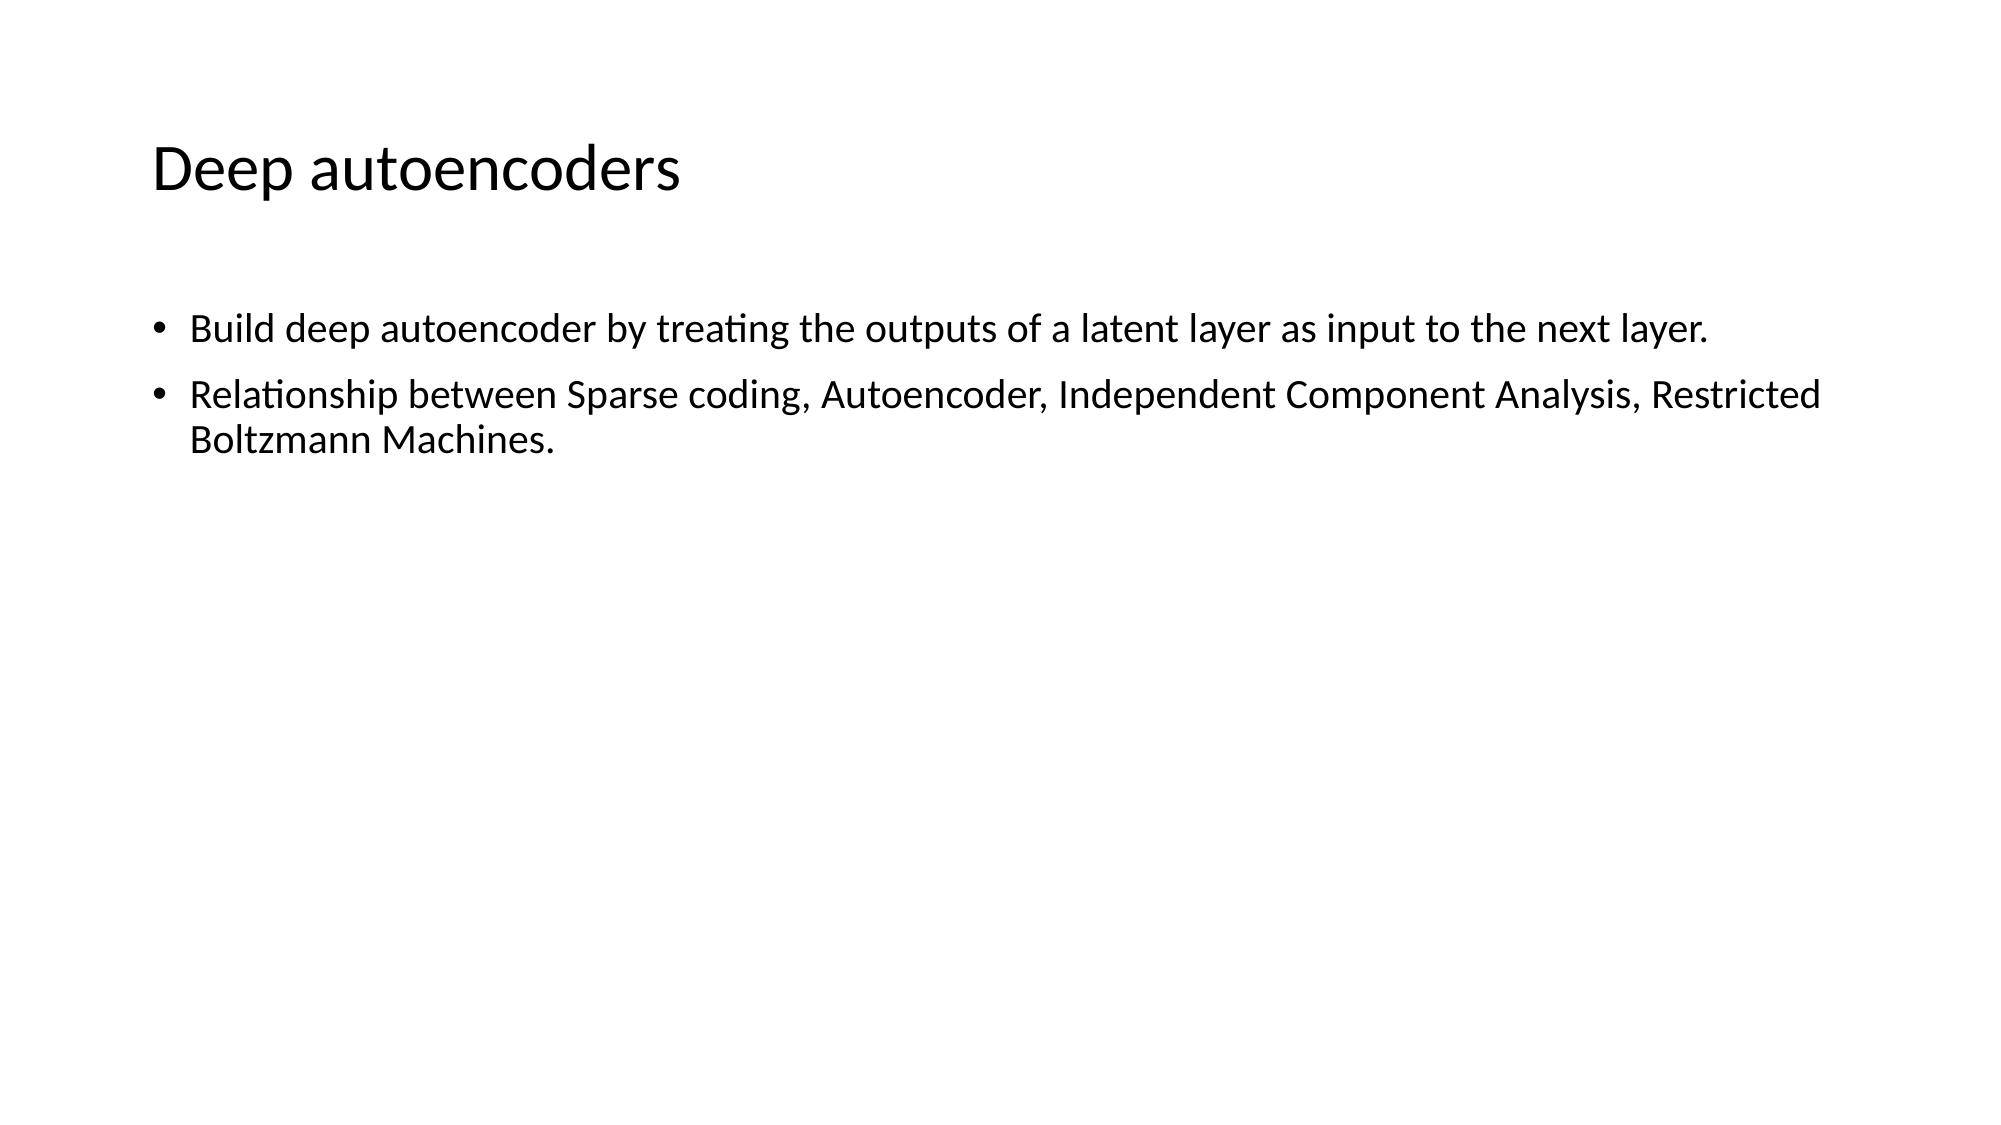

# Deep autoencoders
Build deep autoencoder by treating the outputs of a latent layer as input to the next layer.
Relationship between Sparse coding, Autoencoder, Independent Component Analysis, Restricted Boltzmann Machines.